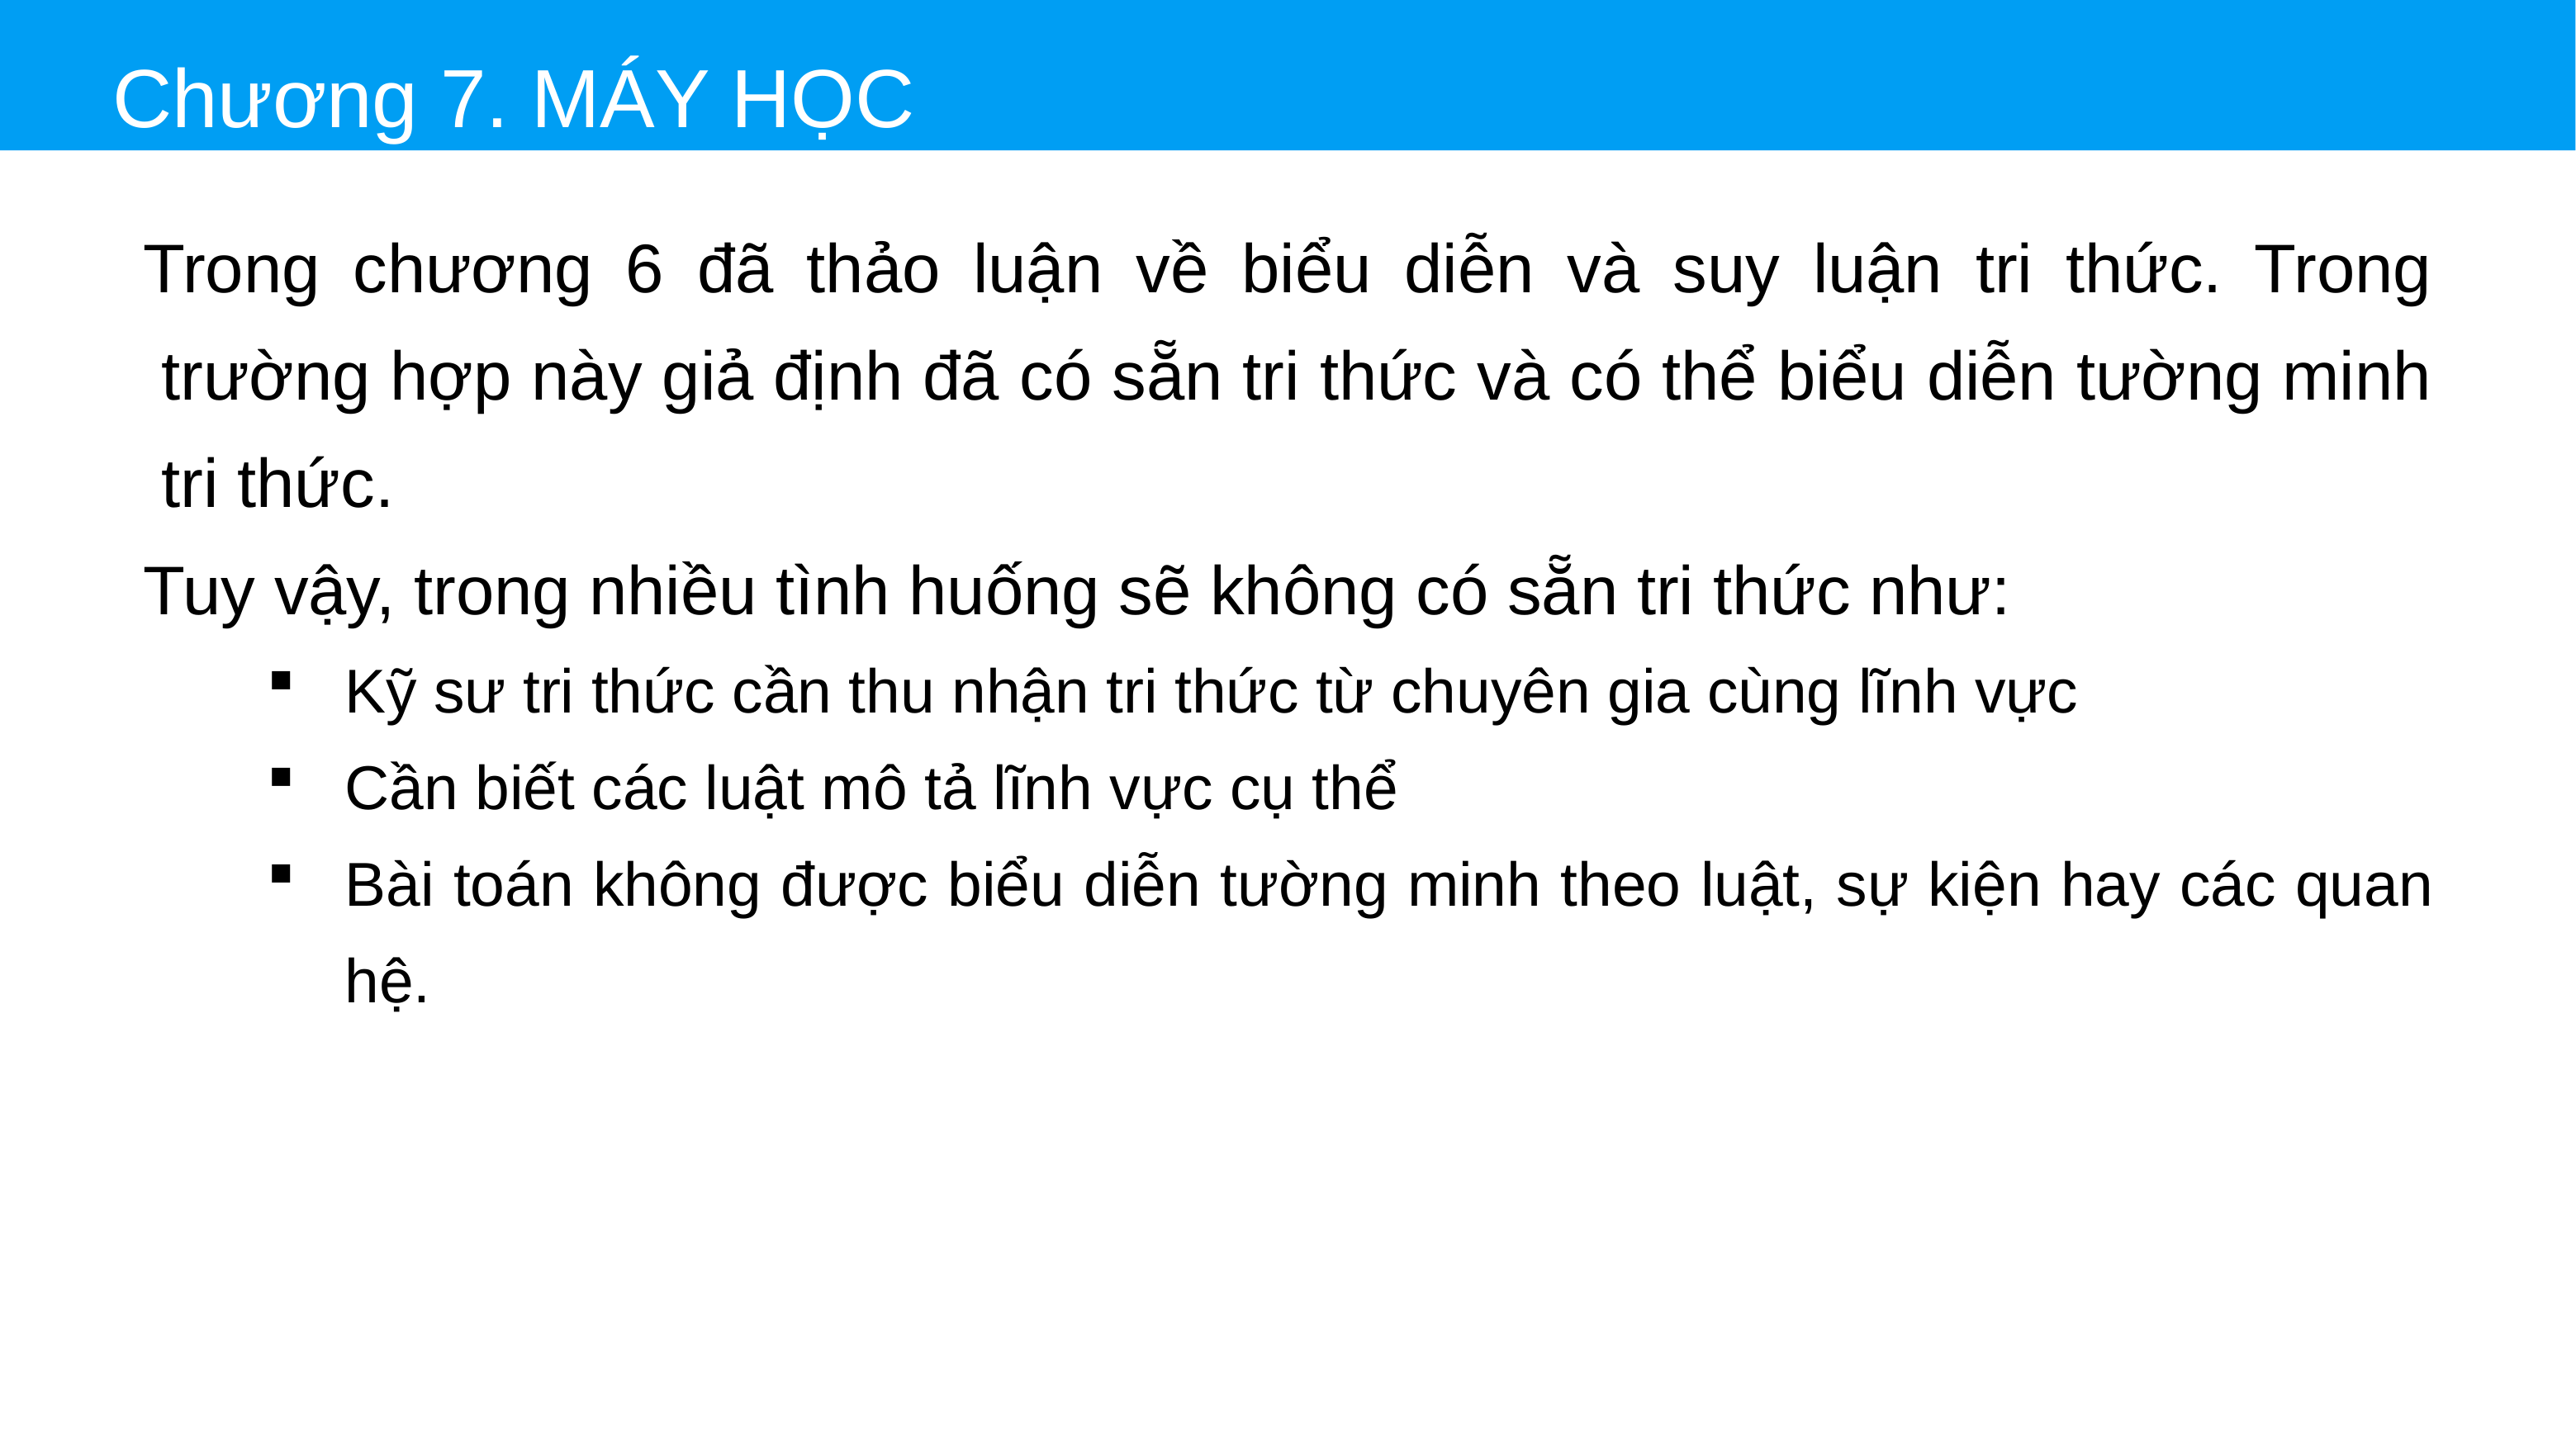

Chương 7. MÁY HỌC
Trong chương 6 đã thảo luận về biểu diễn và suy luận tri thức. Trong trường hợp này giả định đã có sẵn tri thức và có thể biểu diễn tường minh tri thức.
Tuy vậy, trong nhiều tình huống sẽ không có sẵn tri thức như:
Kỹ sư tri thức cần thu nhận tri thức từ chuyên gia cùng lĩnh vực
Cần biết các luật mô tả lĩnh vực cụ thể
Bài toán không được biểu diễn tường minh theo luật, sự kiện hay các quan hệ.